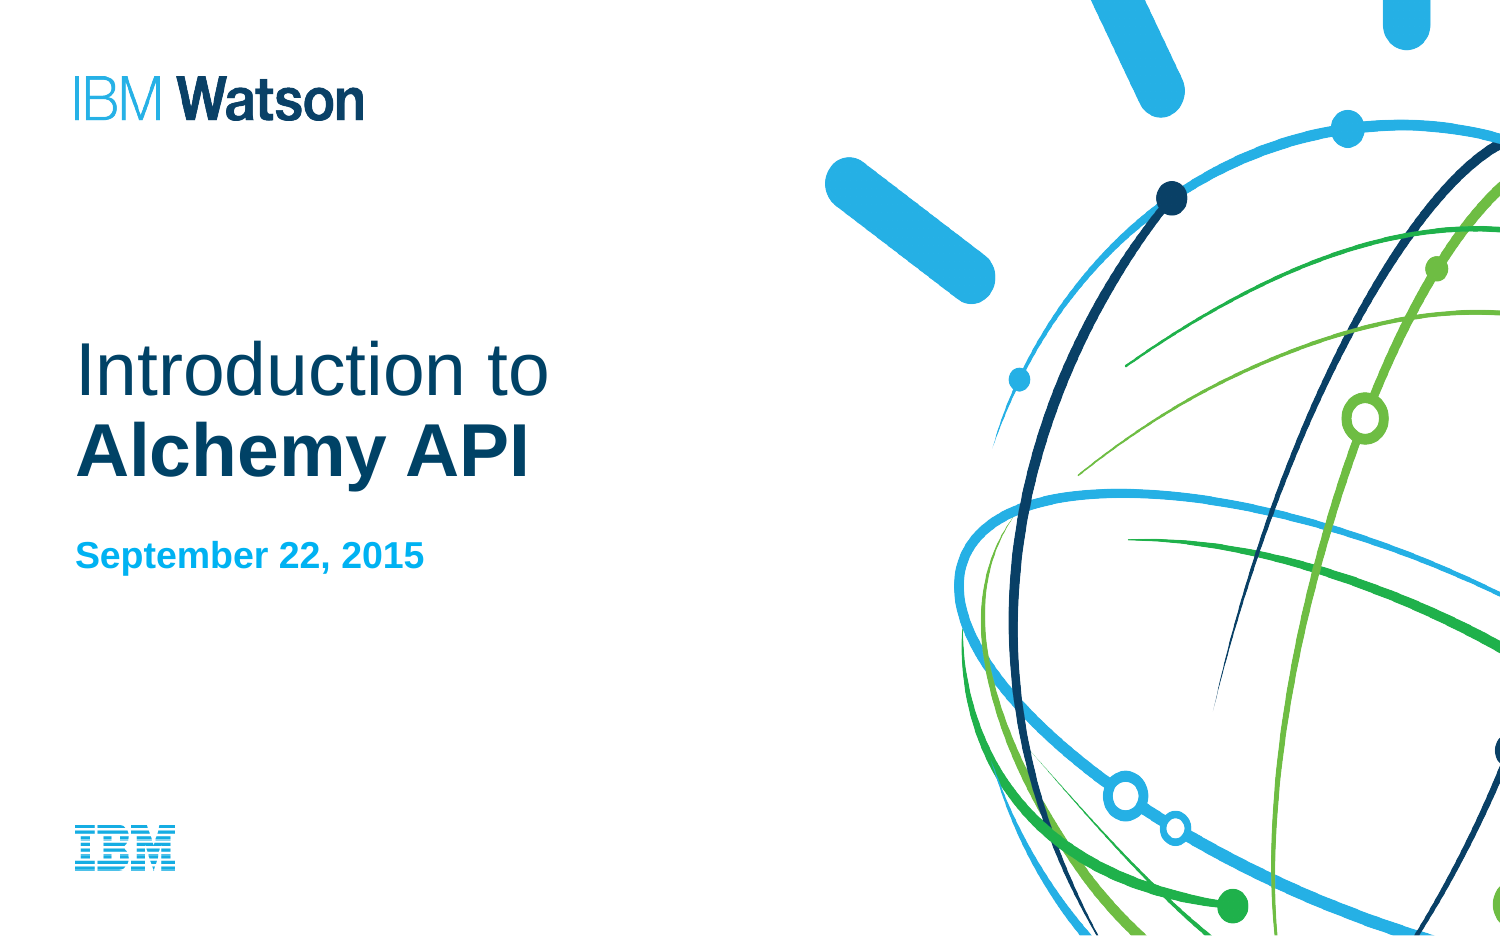

# Introduction to Alchemy API
September 22, 2015